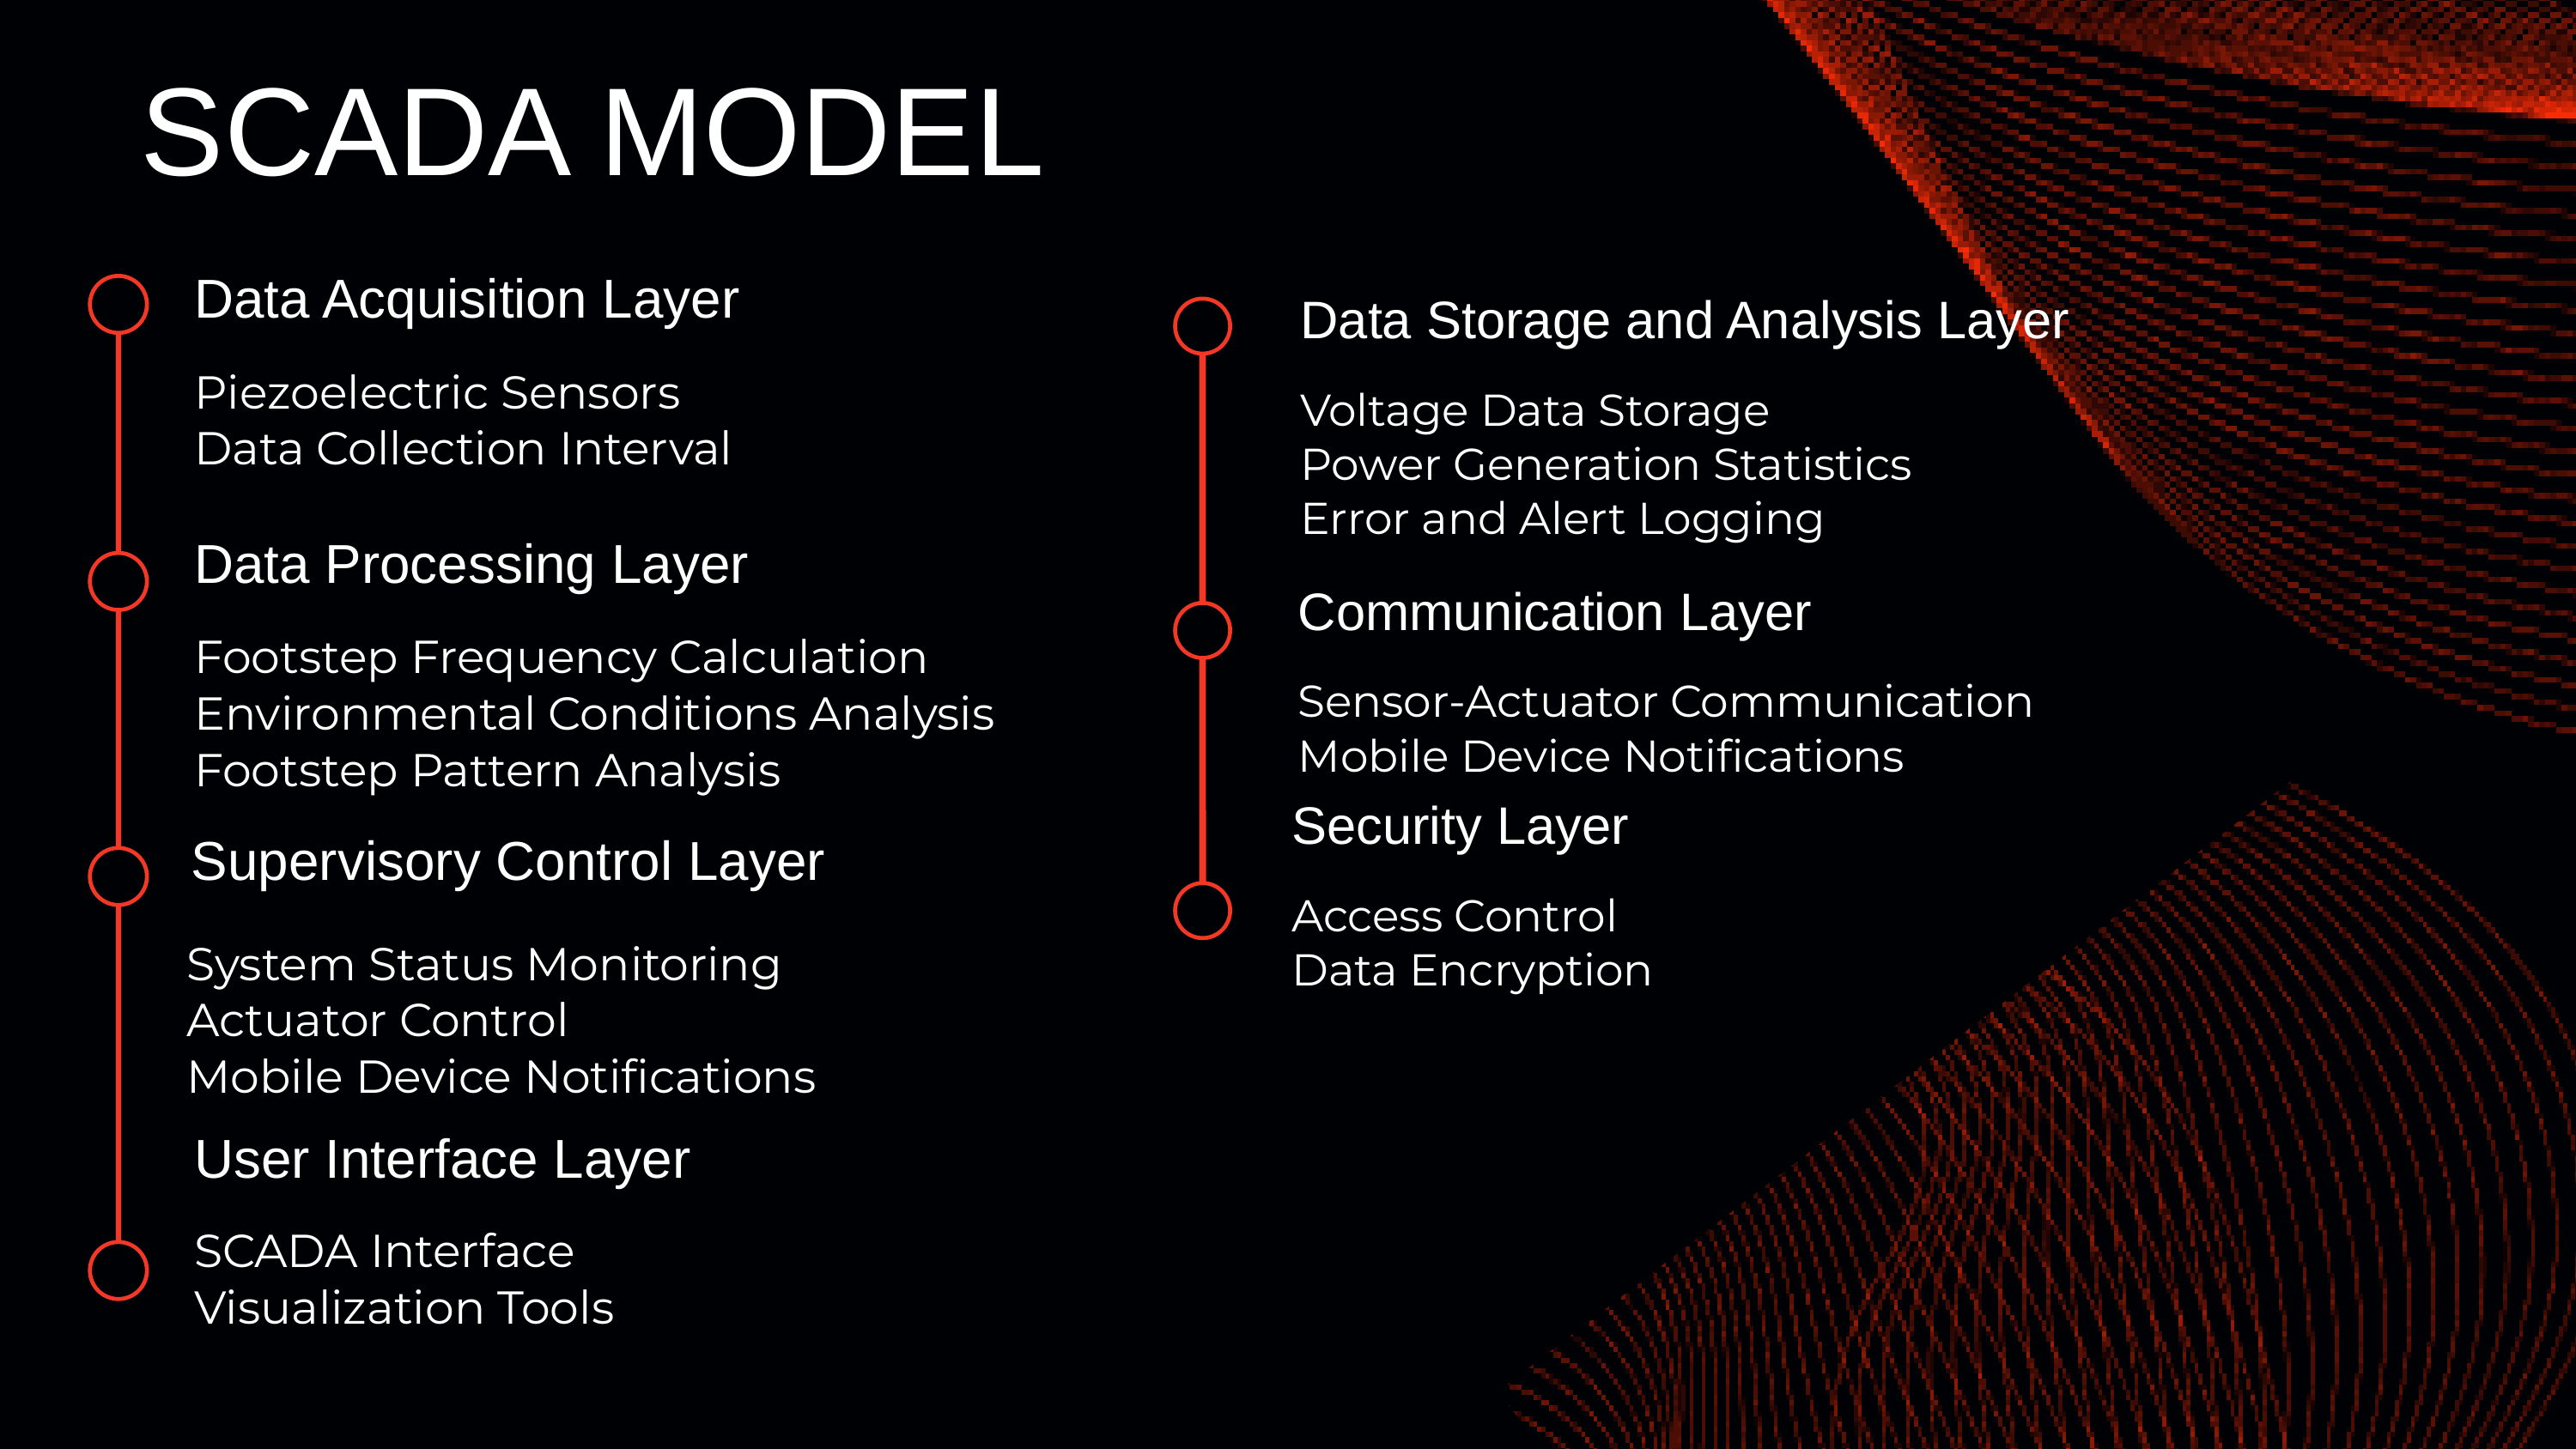

SCADA MODEL

Data Acquisition Layer
Data Storage and Analysis Layer

Piezoelectric Sensors
Data Collection Interval
Voltage Data Storage
Power Generation Statistics
Error and Alert Logging

Data Processing Layer

Communication Layer
Footstep Frequency Calculation
Environmental Conditions Analysis
Footstep Pattern Analysis
Sensor-Actuator Communication
Mobile Device Notifications
Security Layer

Supervisory Control Layer

Access Control
Data Encryption

System Status Monitoring
Actuator Control
Mobile Device Notifications
User Interface Layer
SCADA Interface
Visualization Tools